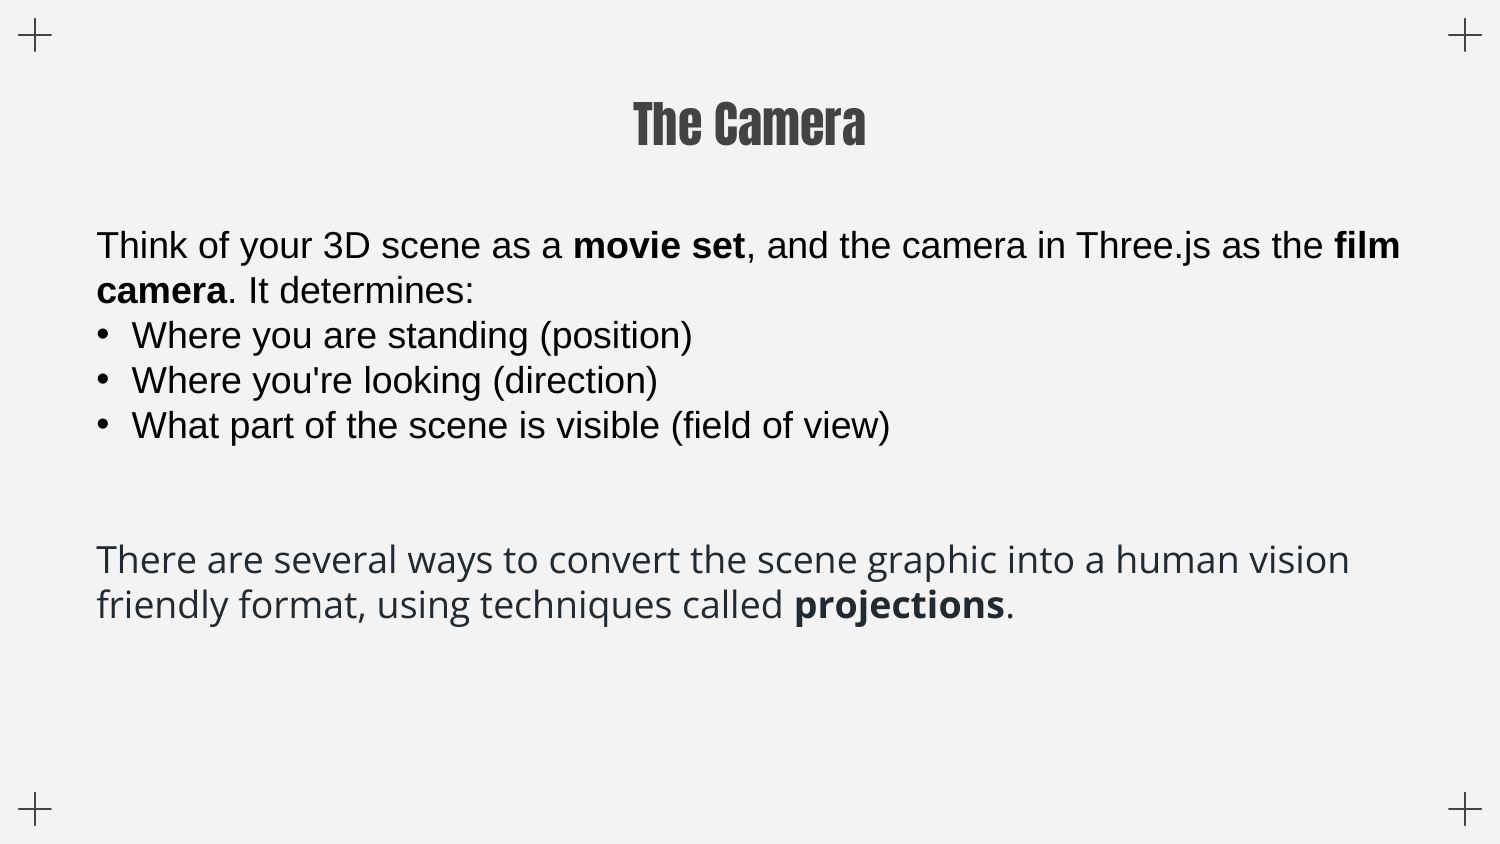

# The Camera
Think of your 3D scene as a movie set, and the camera in Three.js as the film camera. It determines:
Where you are standing (position)
Where you're looking (direction)
What part of the scene is visible (field of view)

There are several ways to convert the scene graphic into a human vision friendly format, using techniques called projections.